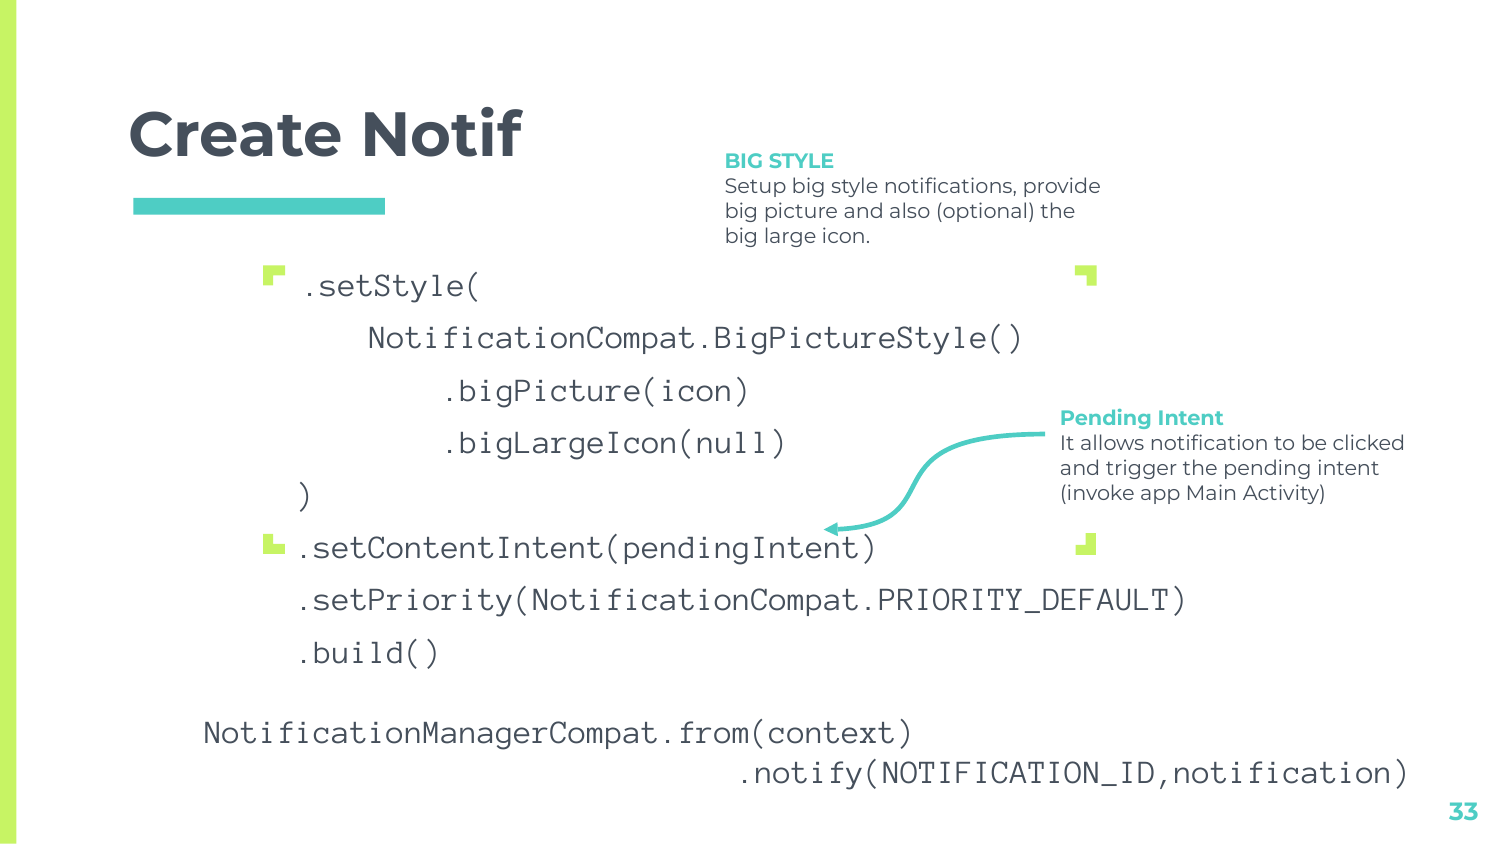

# Create Notif
BIG STYLE
Setup big style notifications, provide big picture and also (optional) the big large icon.
.setStyle(
                NotificationCompat.BigPictureStyle()
                    .bigPicture(icon)
                    .bigLargeIcon(null)
            )
            .setContentIntent(pendingIntent)
            .setPriority(NotificationCompat.PRIORITY_DEFAULT)
            .build()
       NotificationManagerCompat.from(context)
	                            .notify(NOTIFICATION_ID,notification)

Pending Intent
It allows notification to be clicked and trigger the pending intent (invoke app Main Activity)
33